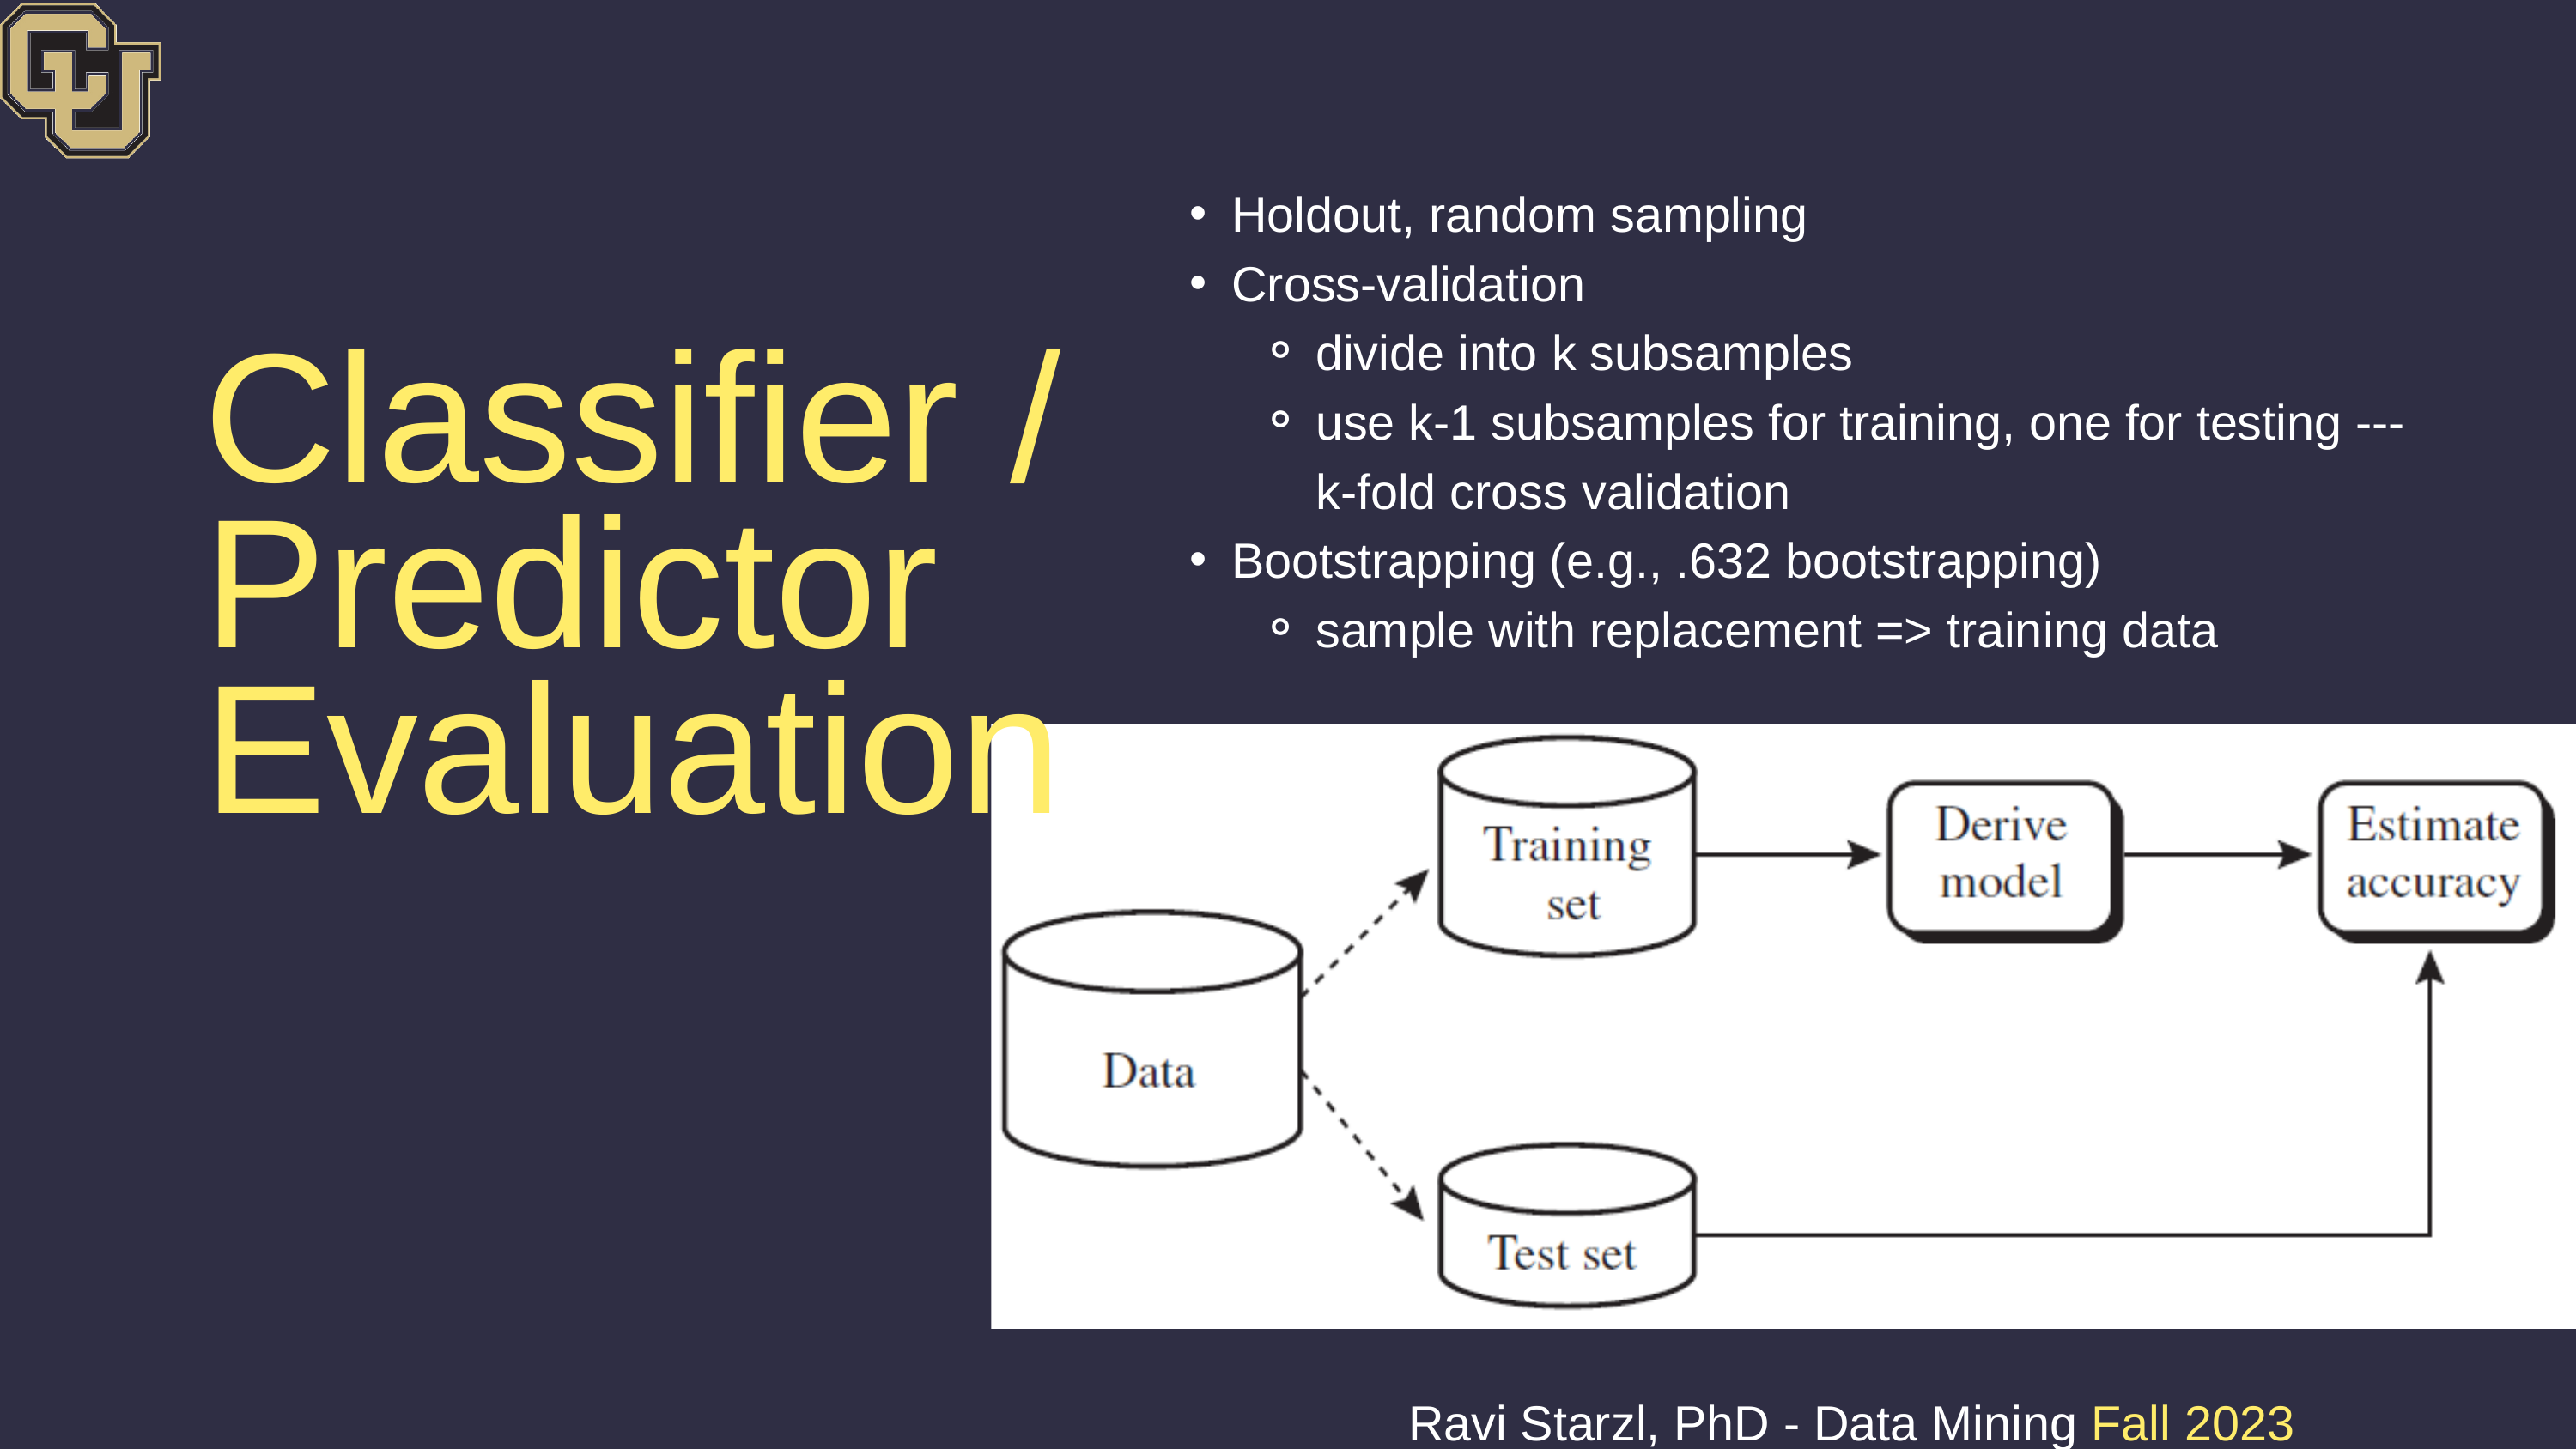

Holdout, random sampling
Cross-validation
divide into k subsamples
use k-1 subsamples for training, one for testing --- k-fold cross validation
Bootstrapping (e.g., .632 bootstrapping)
sample with replacement => training data
Classifier / Predictor Evaluation

Ravi Starzl, PhD - Data Mining Fall 2023